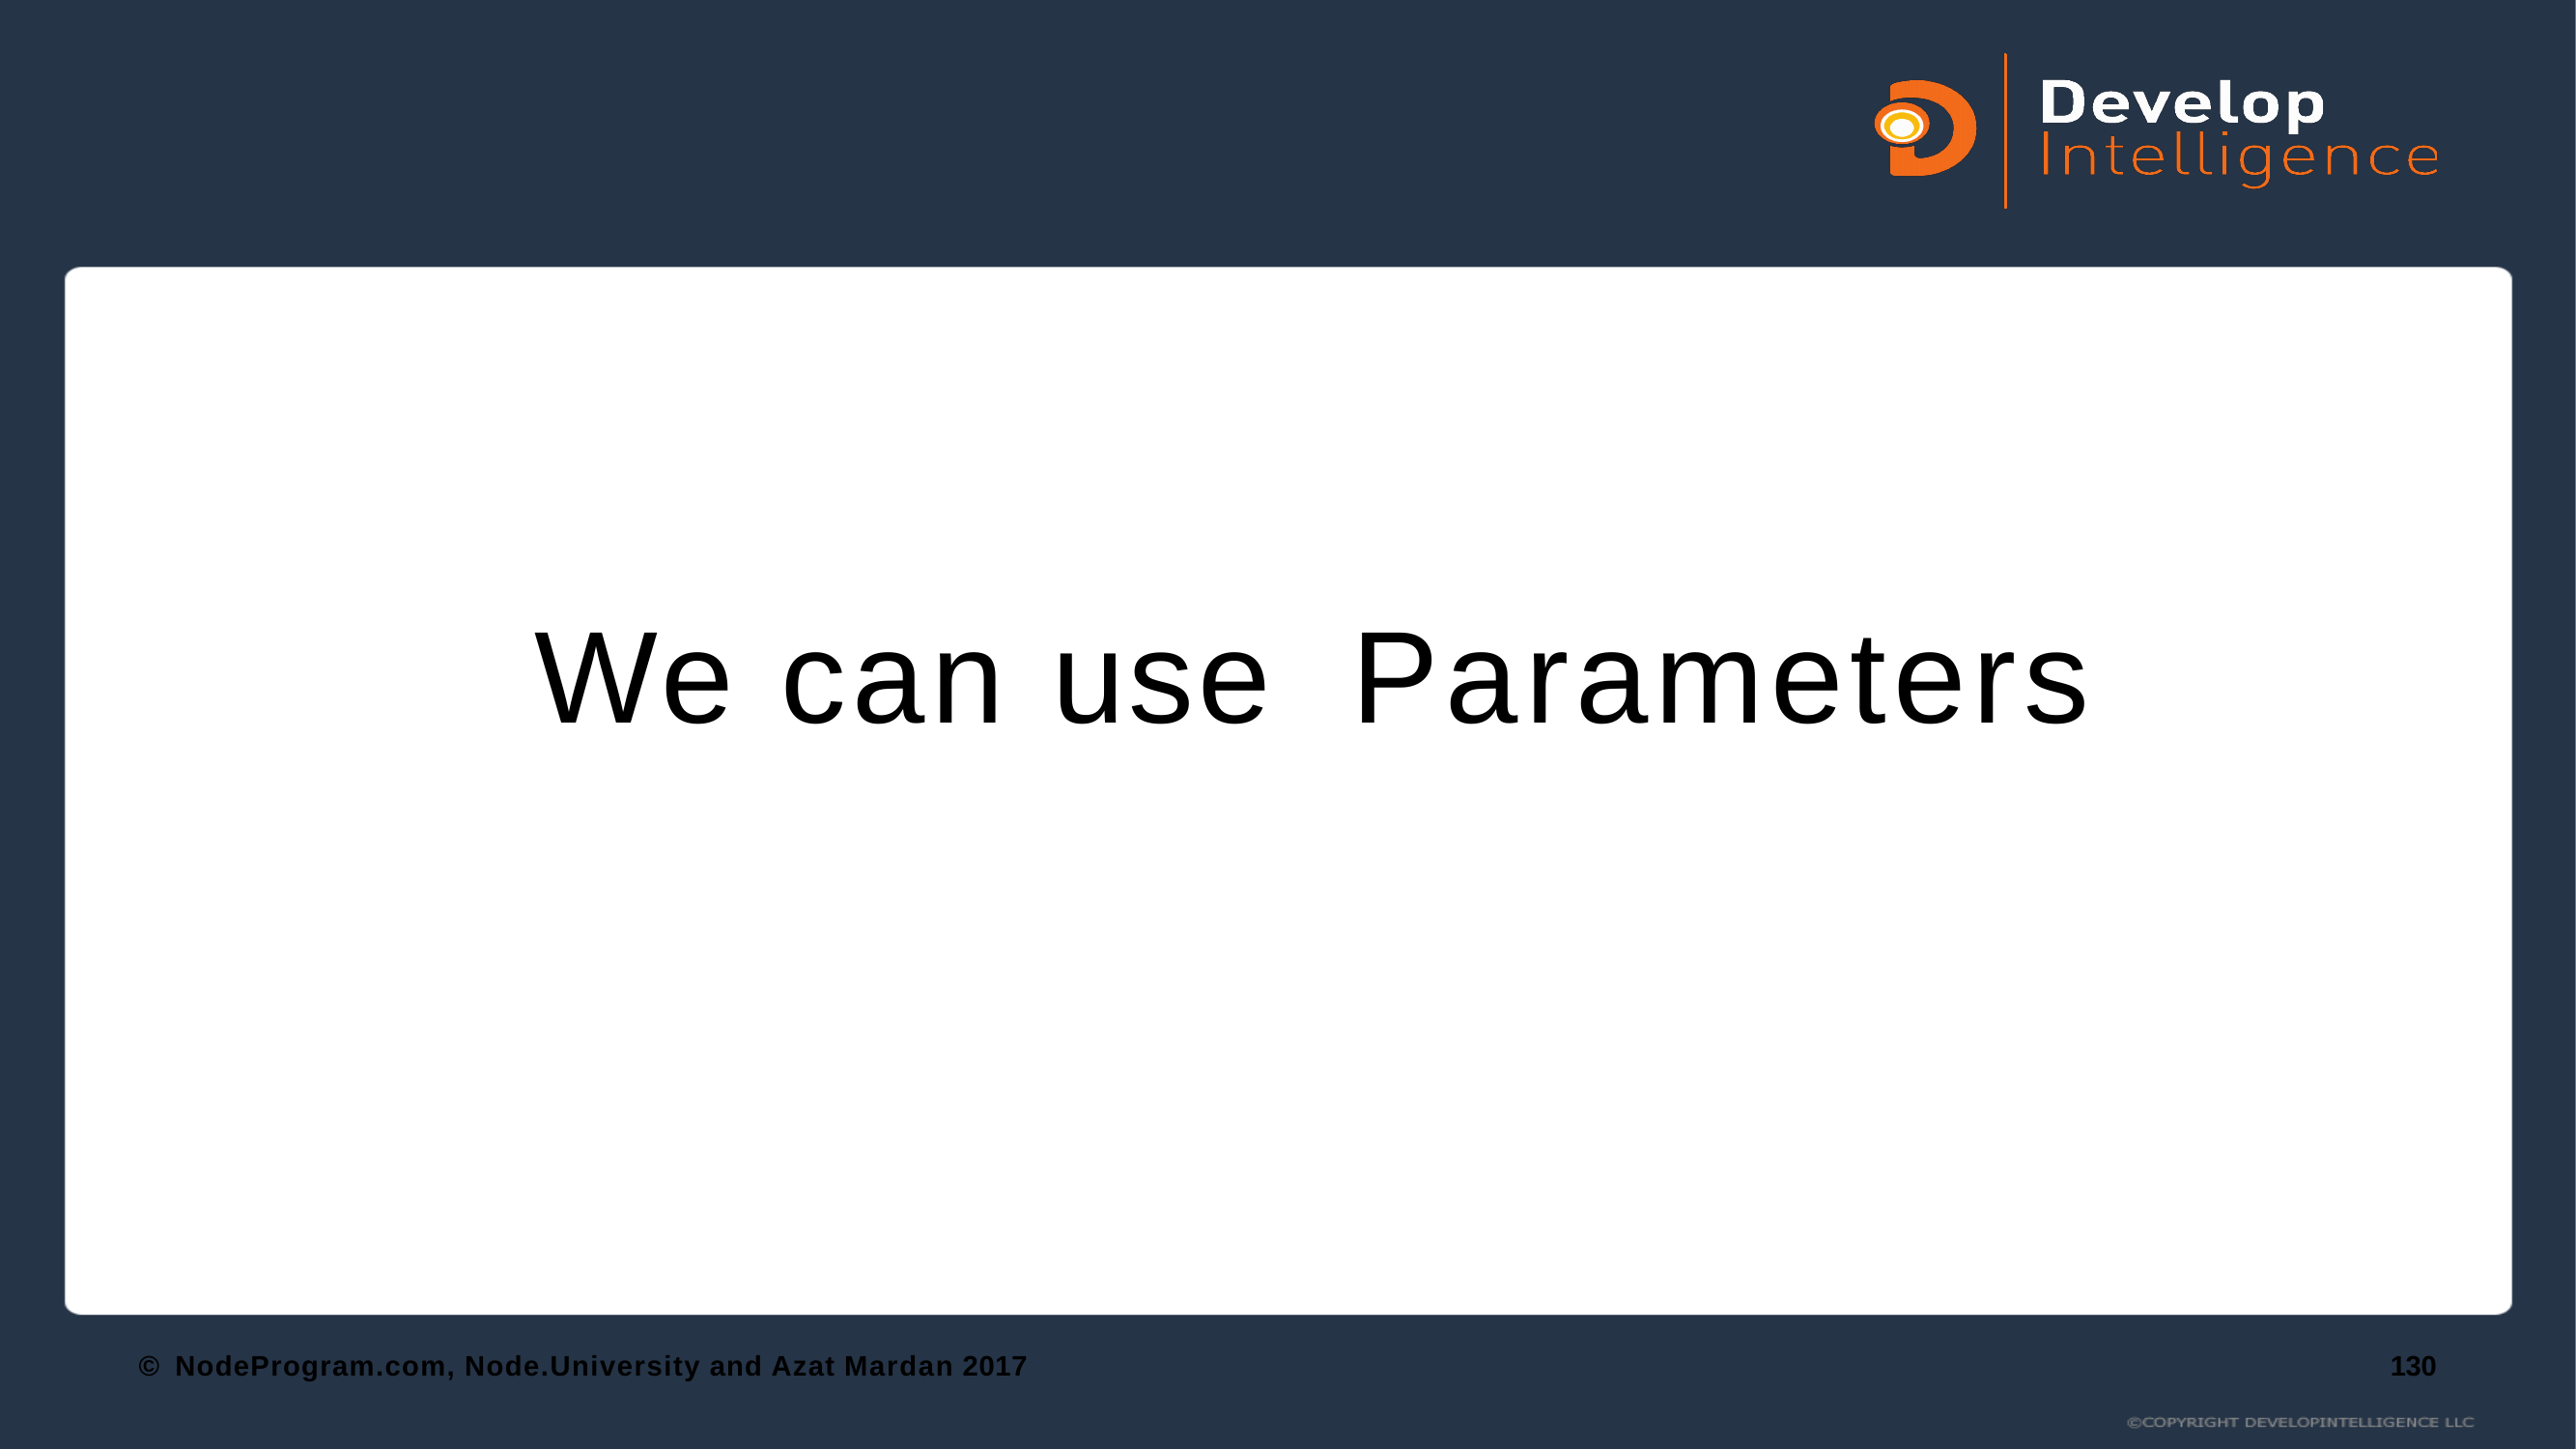

# We can use  Parameters
© NodeProgram.com, Node.University and Azat Mardan 2017
130